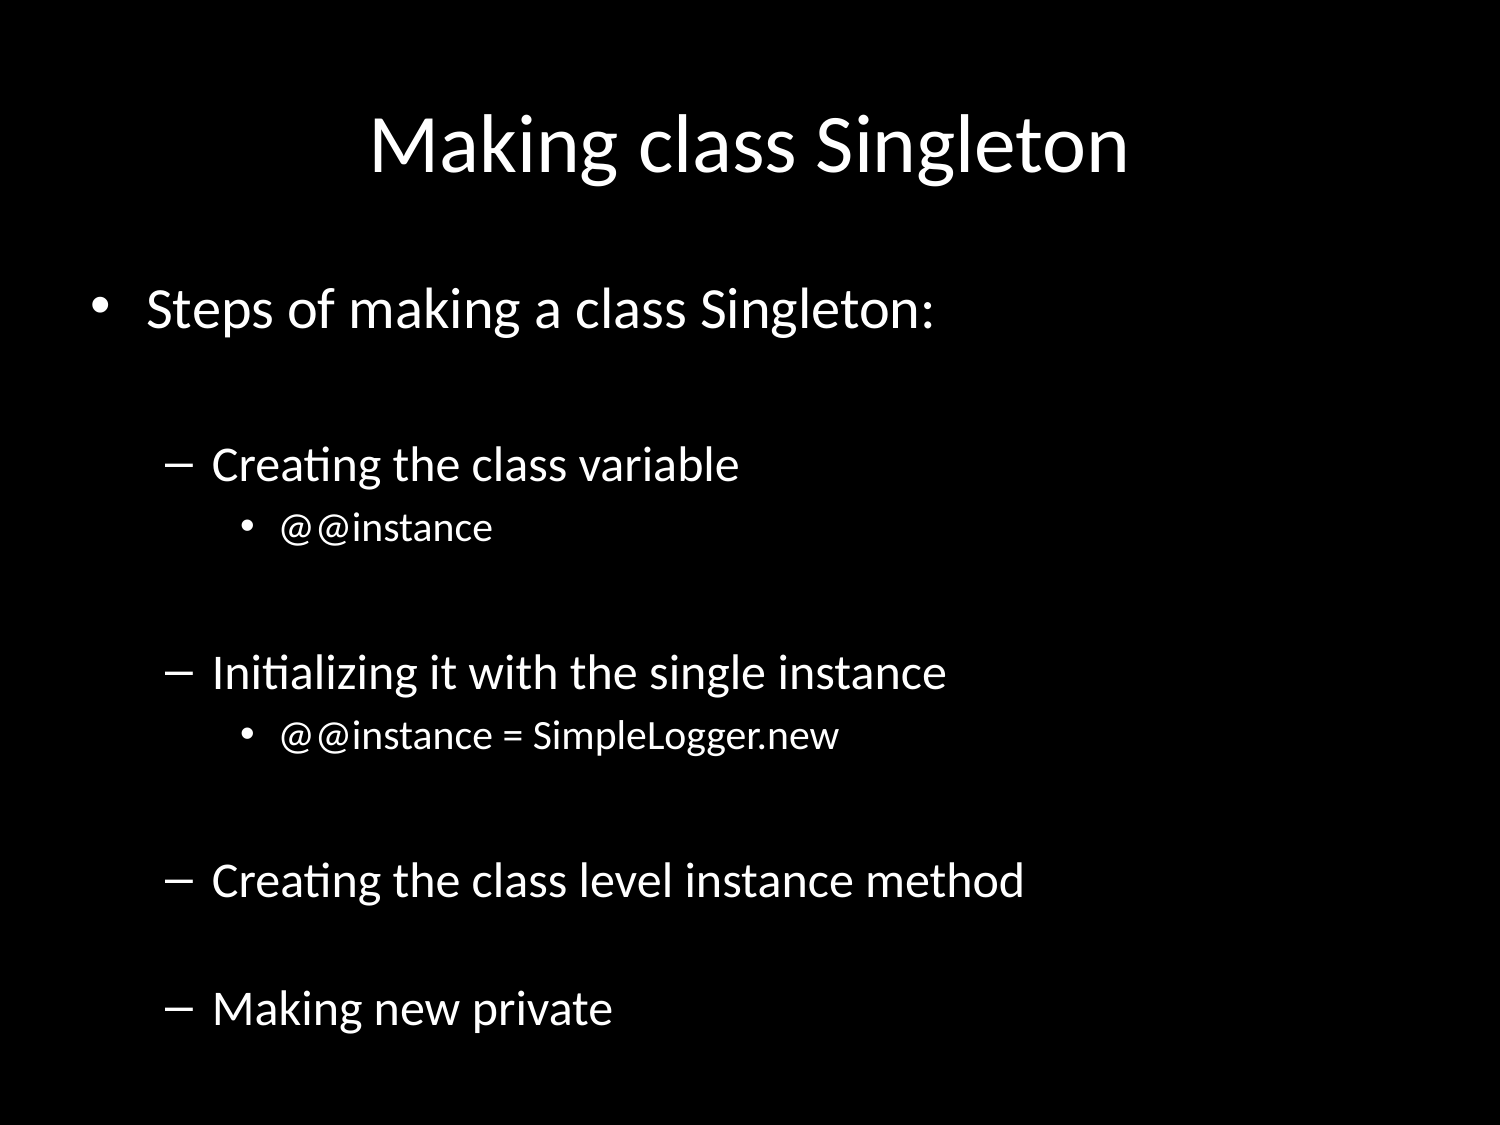

# Making class Singleton
Steps of making a class Singleton:

Creating the class variable
@@instance

Initializing it with the single instance
@@instance = SimpleLogger.new

Creating the class level instance method

Making new private